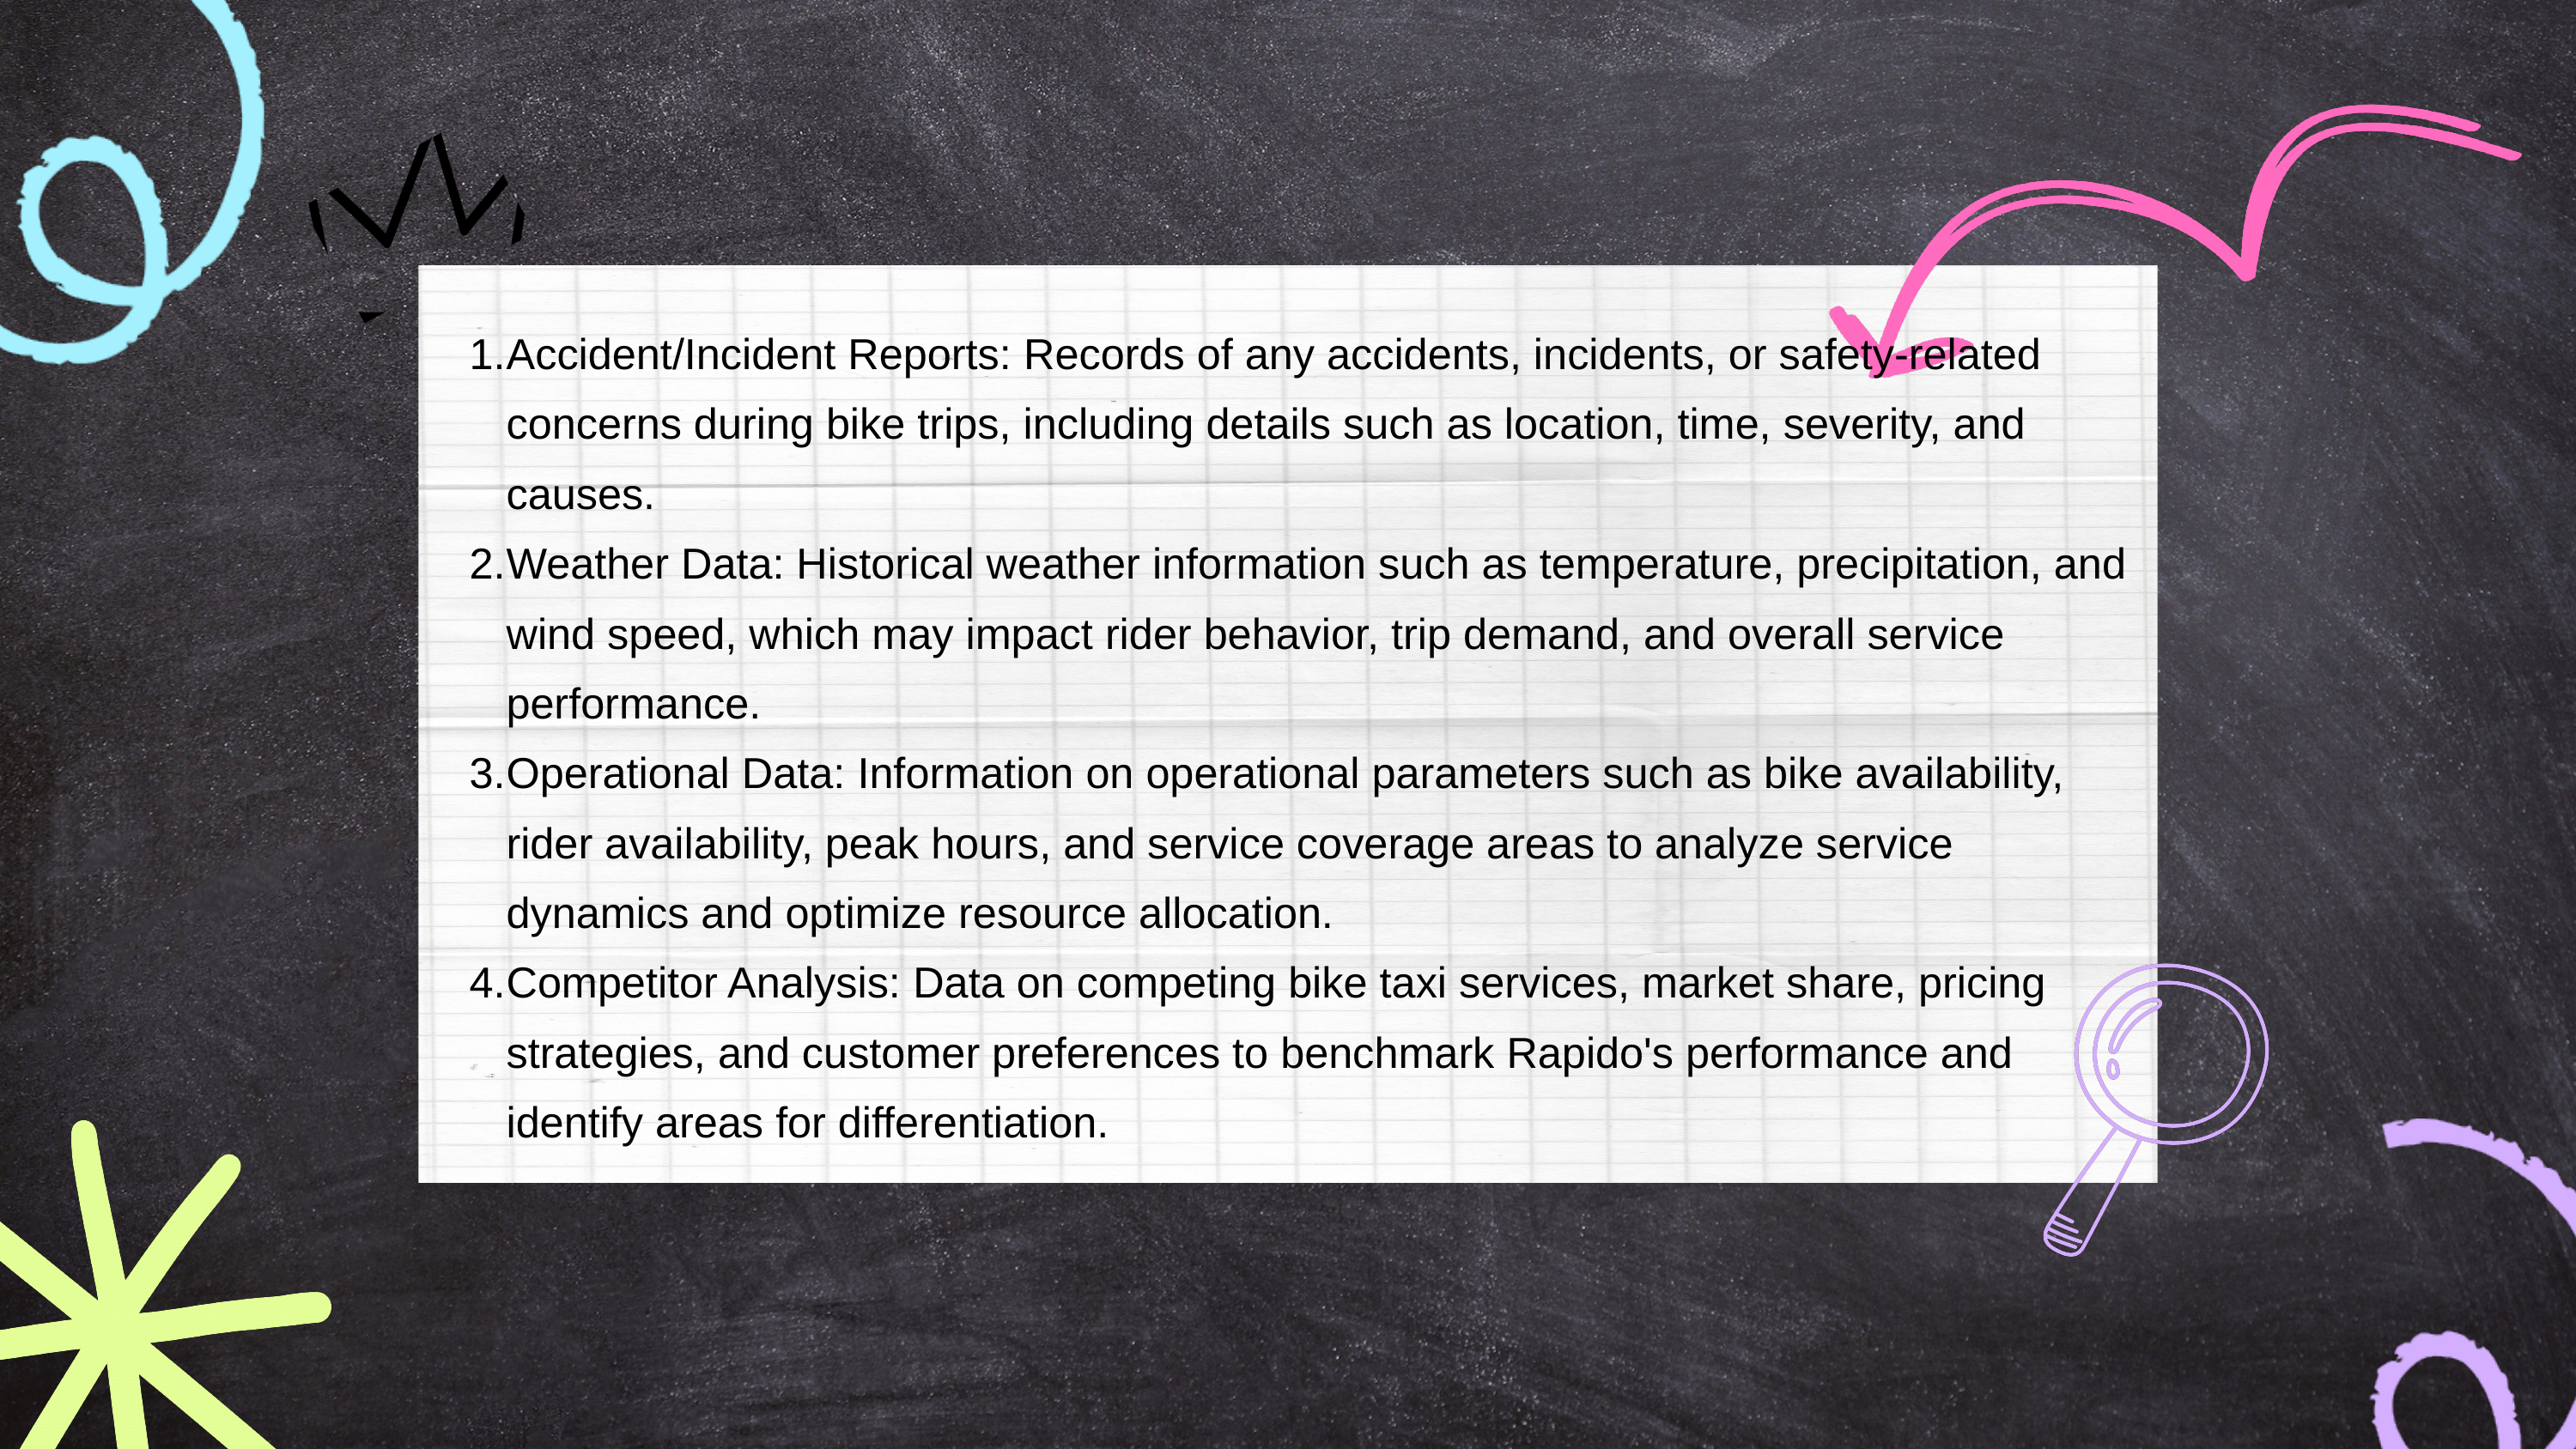

Accident/Incident Reports: Records of any accidents, incidents, or safety-related concerns during bike trips, including details such as location, time, severity, and causes.
Weather Data: Historical weather information such as temperature, precipitation, and wind speed, which may impact rider behavior, trip demand, and overall service performance.
Operational Data: Information on operational parameters such as bike availability, rider availability, peak hours, and service coverage areas to analyze service dynamics and optimize resource allocation.
Competitor Analysis: Data on competing bike taxi services, market share, pricing strategies, and customer preferences to benchmark Rapido's performance and identify areas for differentiation.